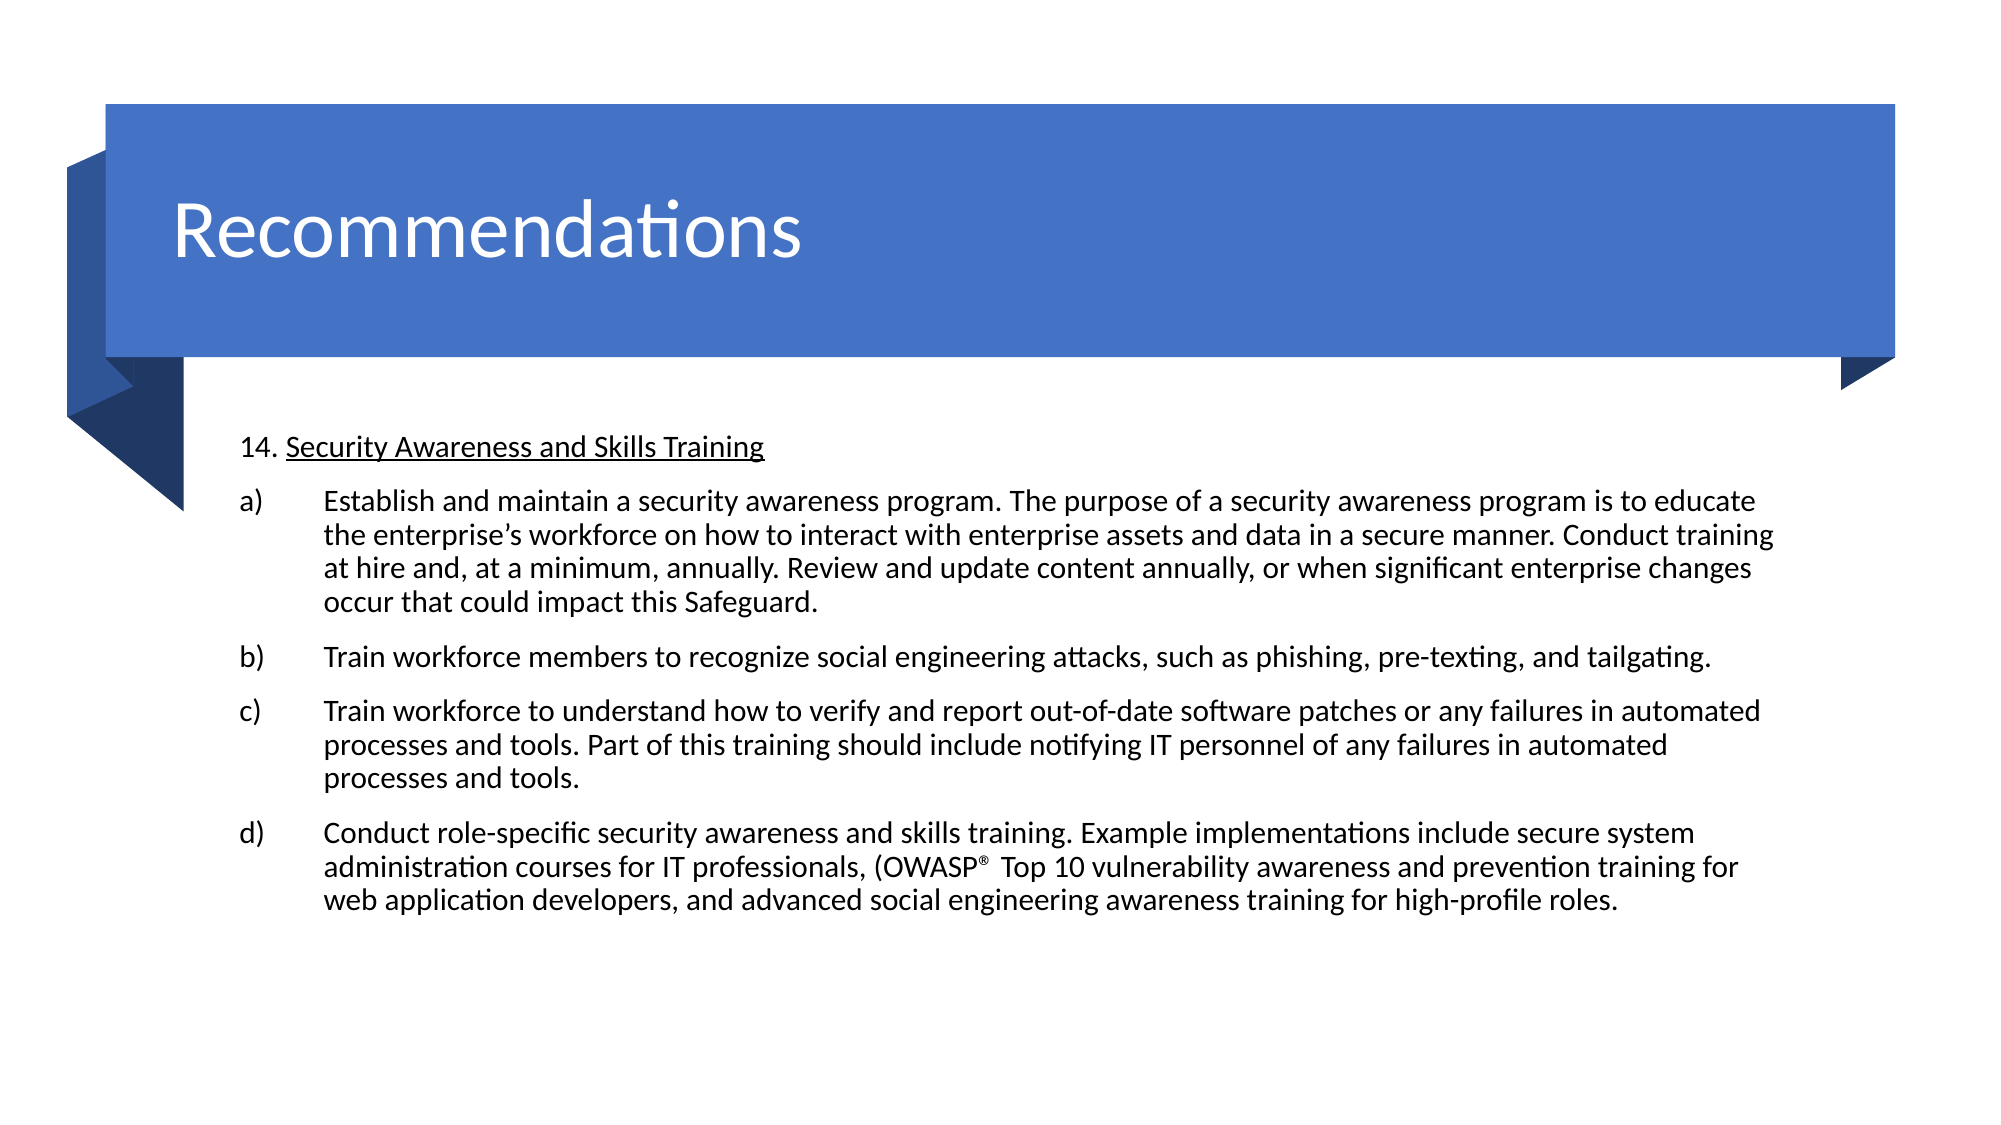

# Recommendations

14. Security Awareness and Skills Training
Establish and maintain a security awareness program. The purpose of a security awareness program is to educate the enterprise’s workforce on how to interact with enterprise assets and data in a secure manner. Conduct training at hire and, at a minimum, annually. Review and update content annually, or when significant enterprise changes occur that could impact this Safeguard.
Train workforce members to recognize social engineering attacks, such as phishing, pre-texting, and tailgating.
Train workforce to understand how to verify and report out-of-date software patches or any failures in automated processes and tools. Part of this training should include notifying IT personnel of any failures in automated processes and tools.
Conduct role-specific security awareness and skills training. Example implementations include secure system administration courses for IT professionals, (OWASP® Top 10 vulnerability awareness and prevention training for web application developers, and advanced social engineering awareness training for high-profile roles.